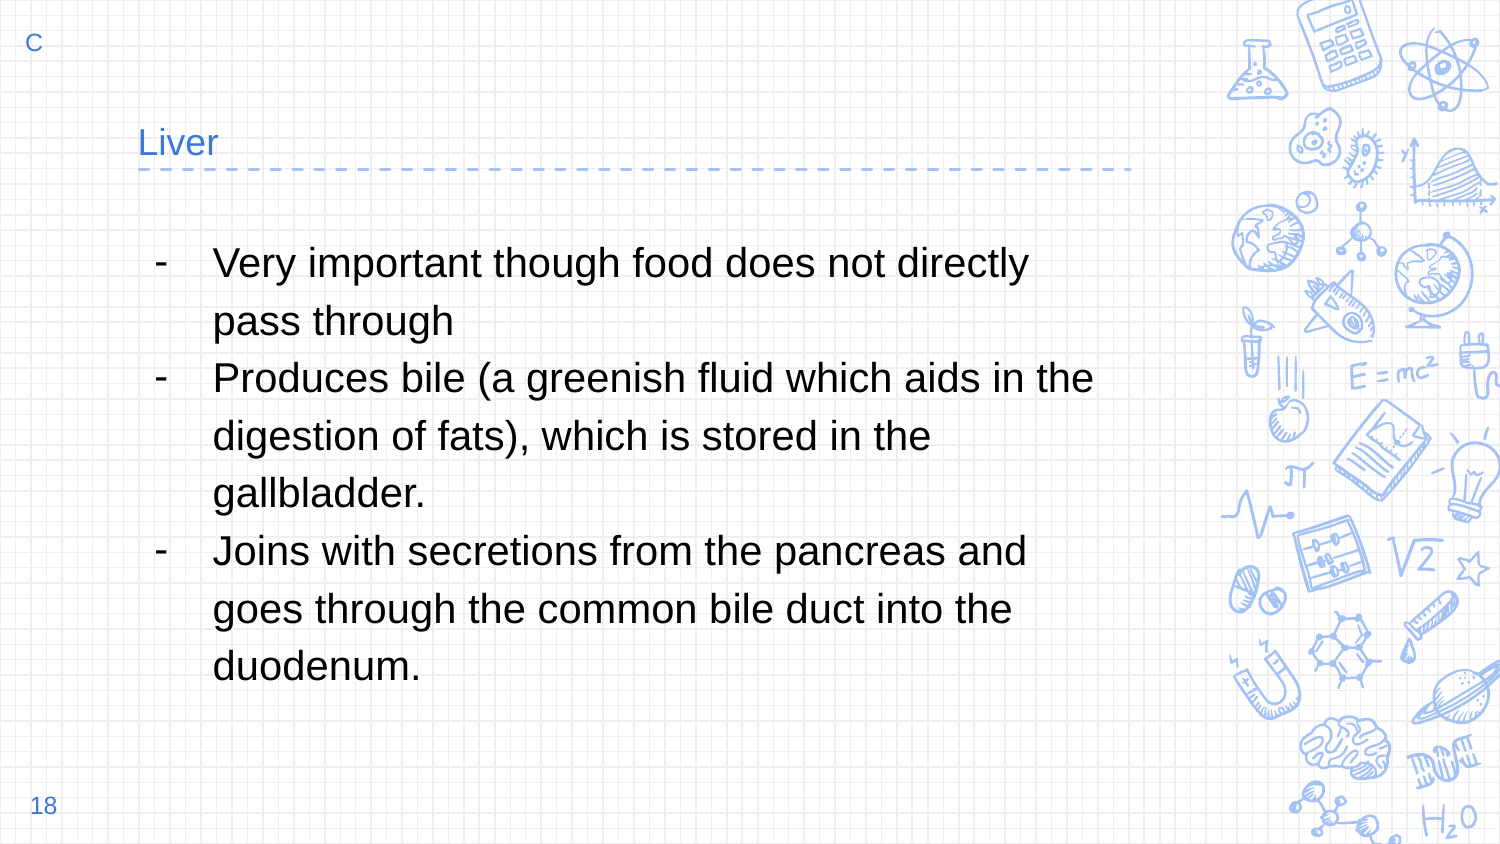

C
# Liver
Very important though food does not directly pass through
Produces bile (a greenish fluid which aids in the digestion of fats), which is stored in the gallbladder.
Joins with secretions from the pancreas and goes through the common bile duct into the duodenum.

18